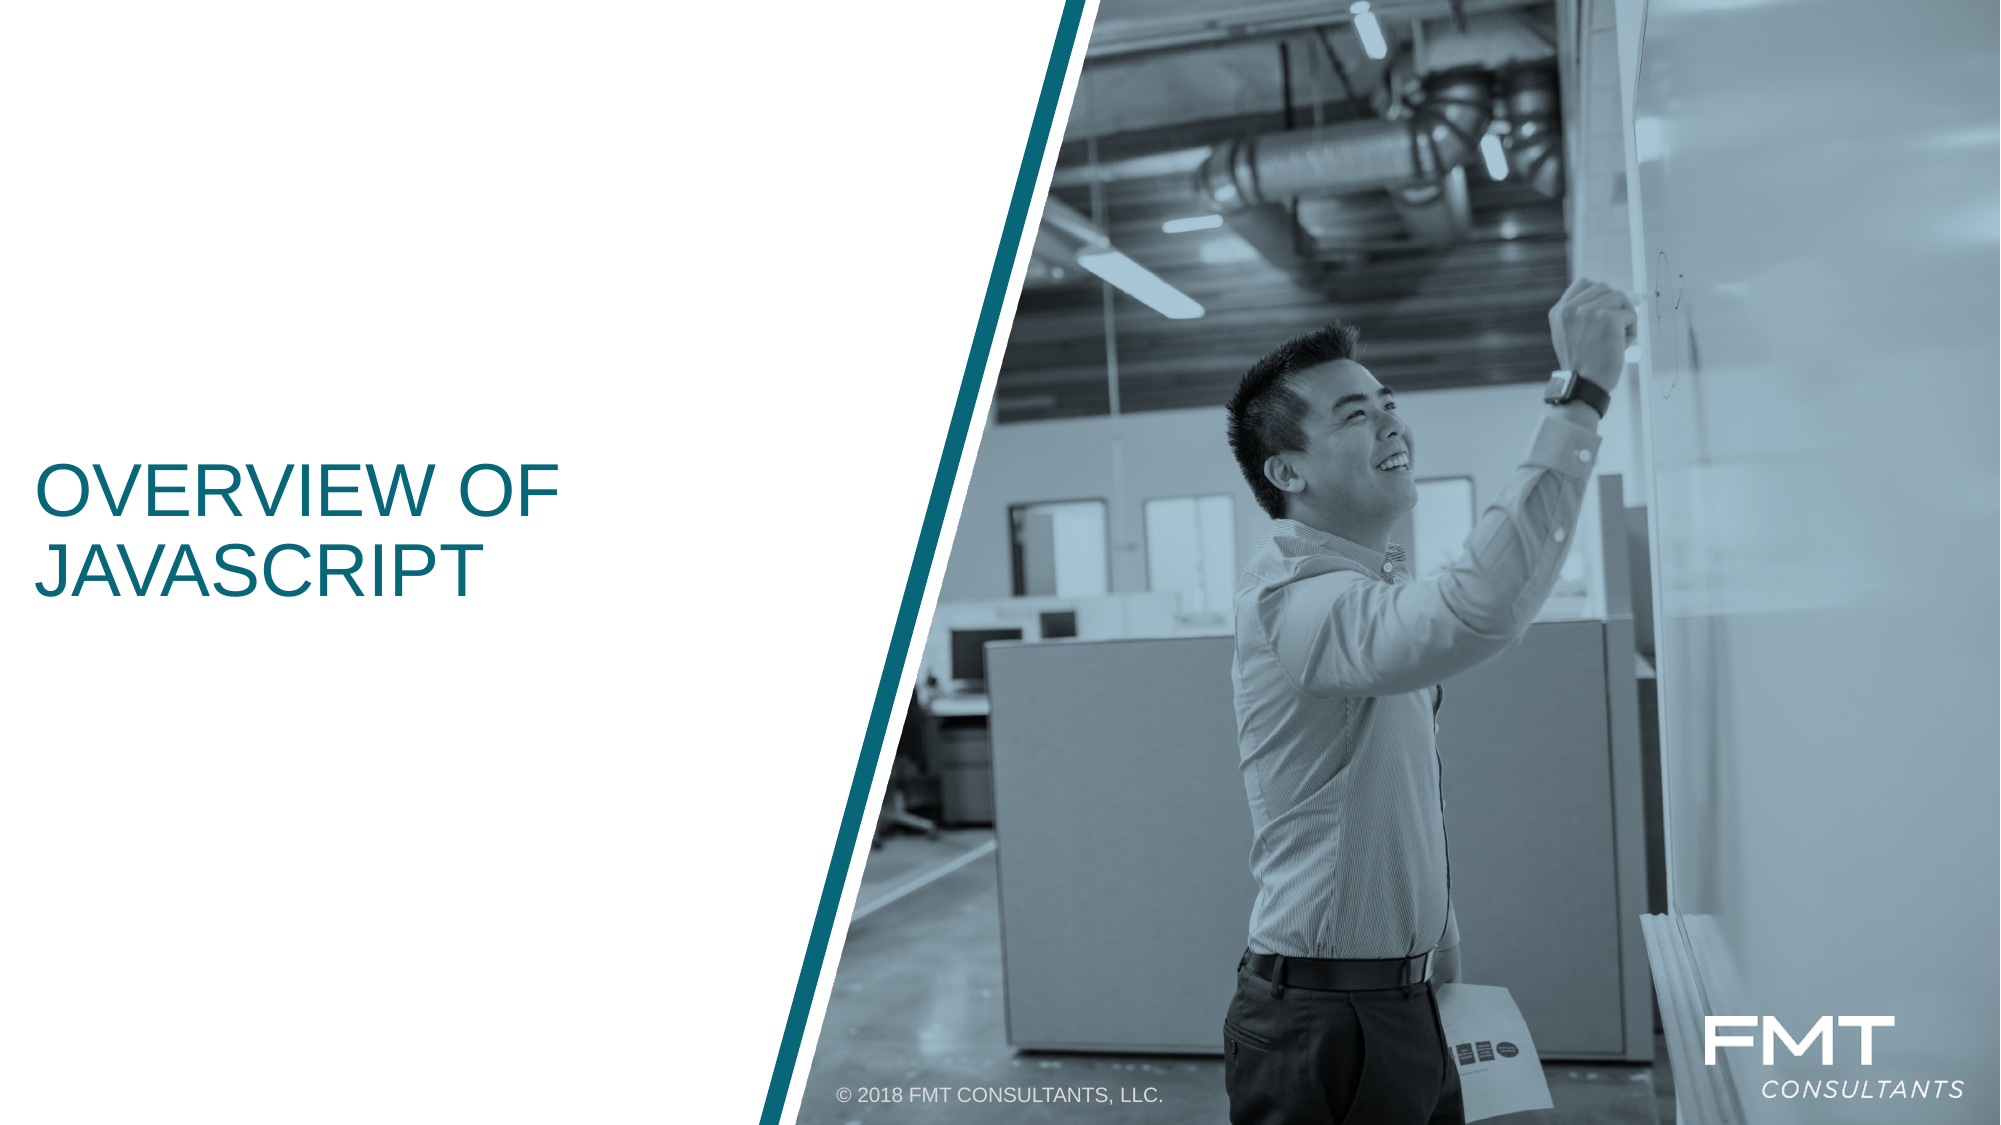

# OVERVIEW OF JAVASCRIPT

© 2018 FMT CONSULTANTS, LLC.